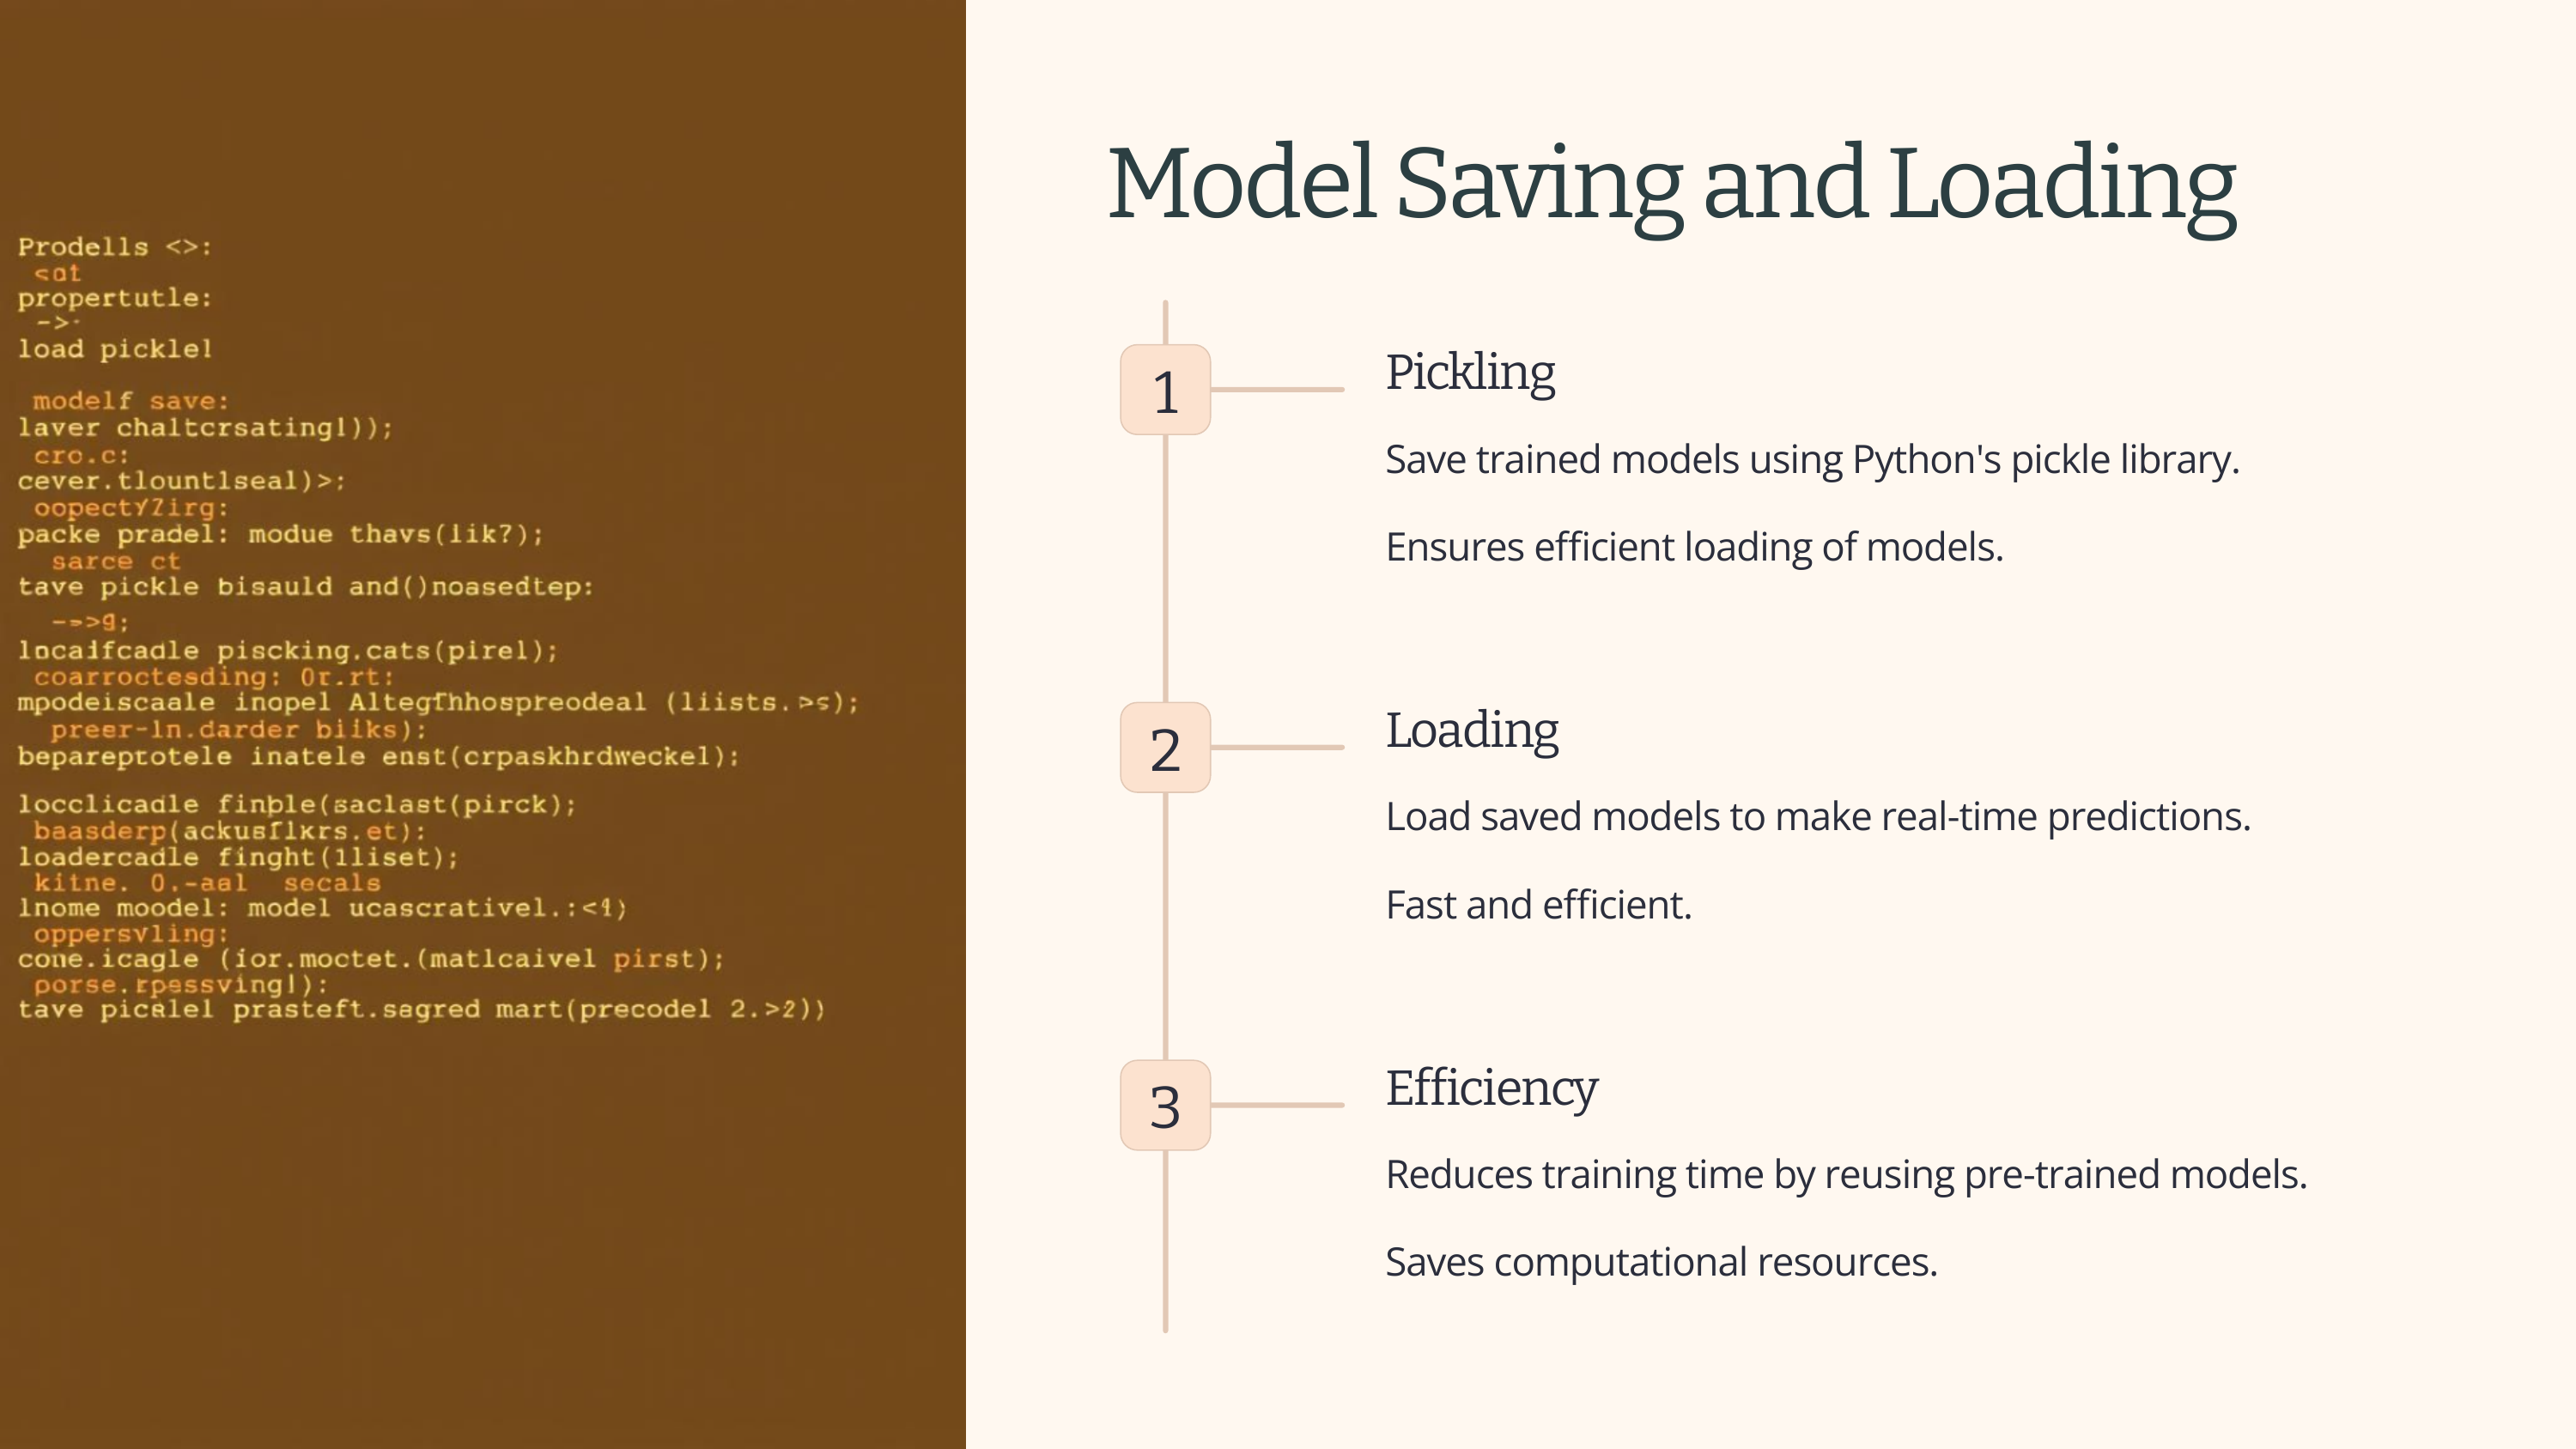

Model Saving and Loading

Pickling

1

Save trained models using Python's pickle library.

Ensures efficient loading of models.

Loading

2

Load saved models to make real-time predictions.

Fast and efficient.

Efficiency

3

Reduces training time by reusing pre-trained models.

Saves computational resources.